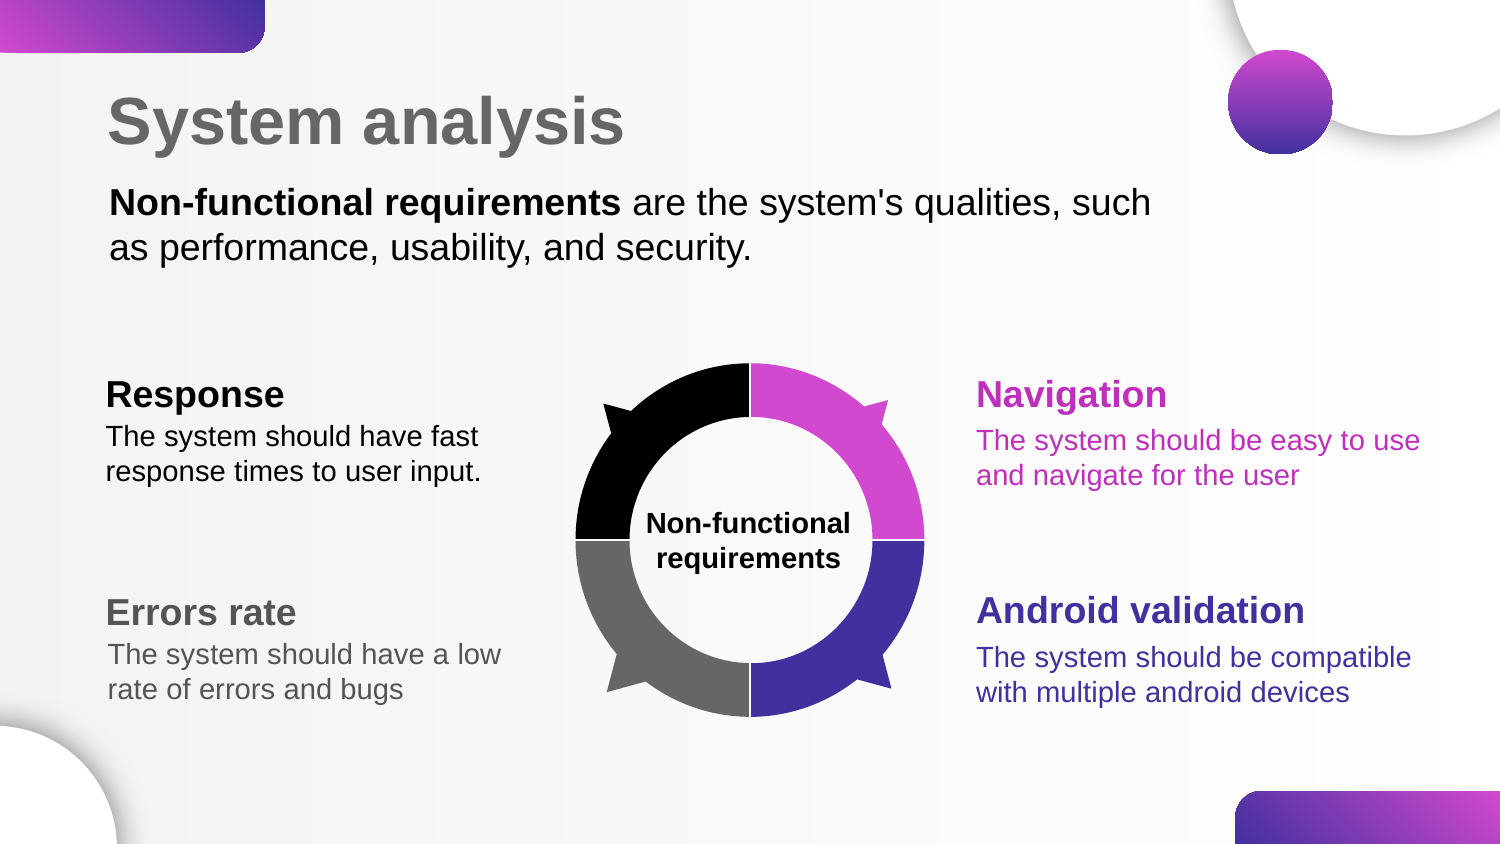

# System analysis
Non-functional requirements are the system's qualities, such as performance, usability, and security.

Response
Navigation
The system should have fast response times to user input.
The system should be easy to use and navigate for the user
Non-functional requirements
Android validation
Errors rate
The system should have a low rate of errors and bugs
The system should be compatible with multiple android devices